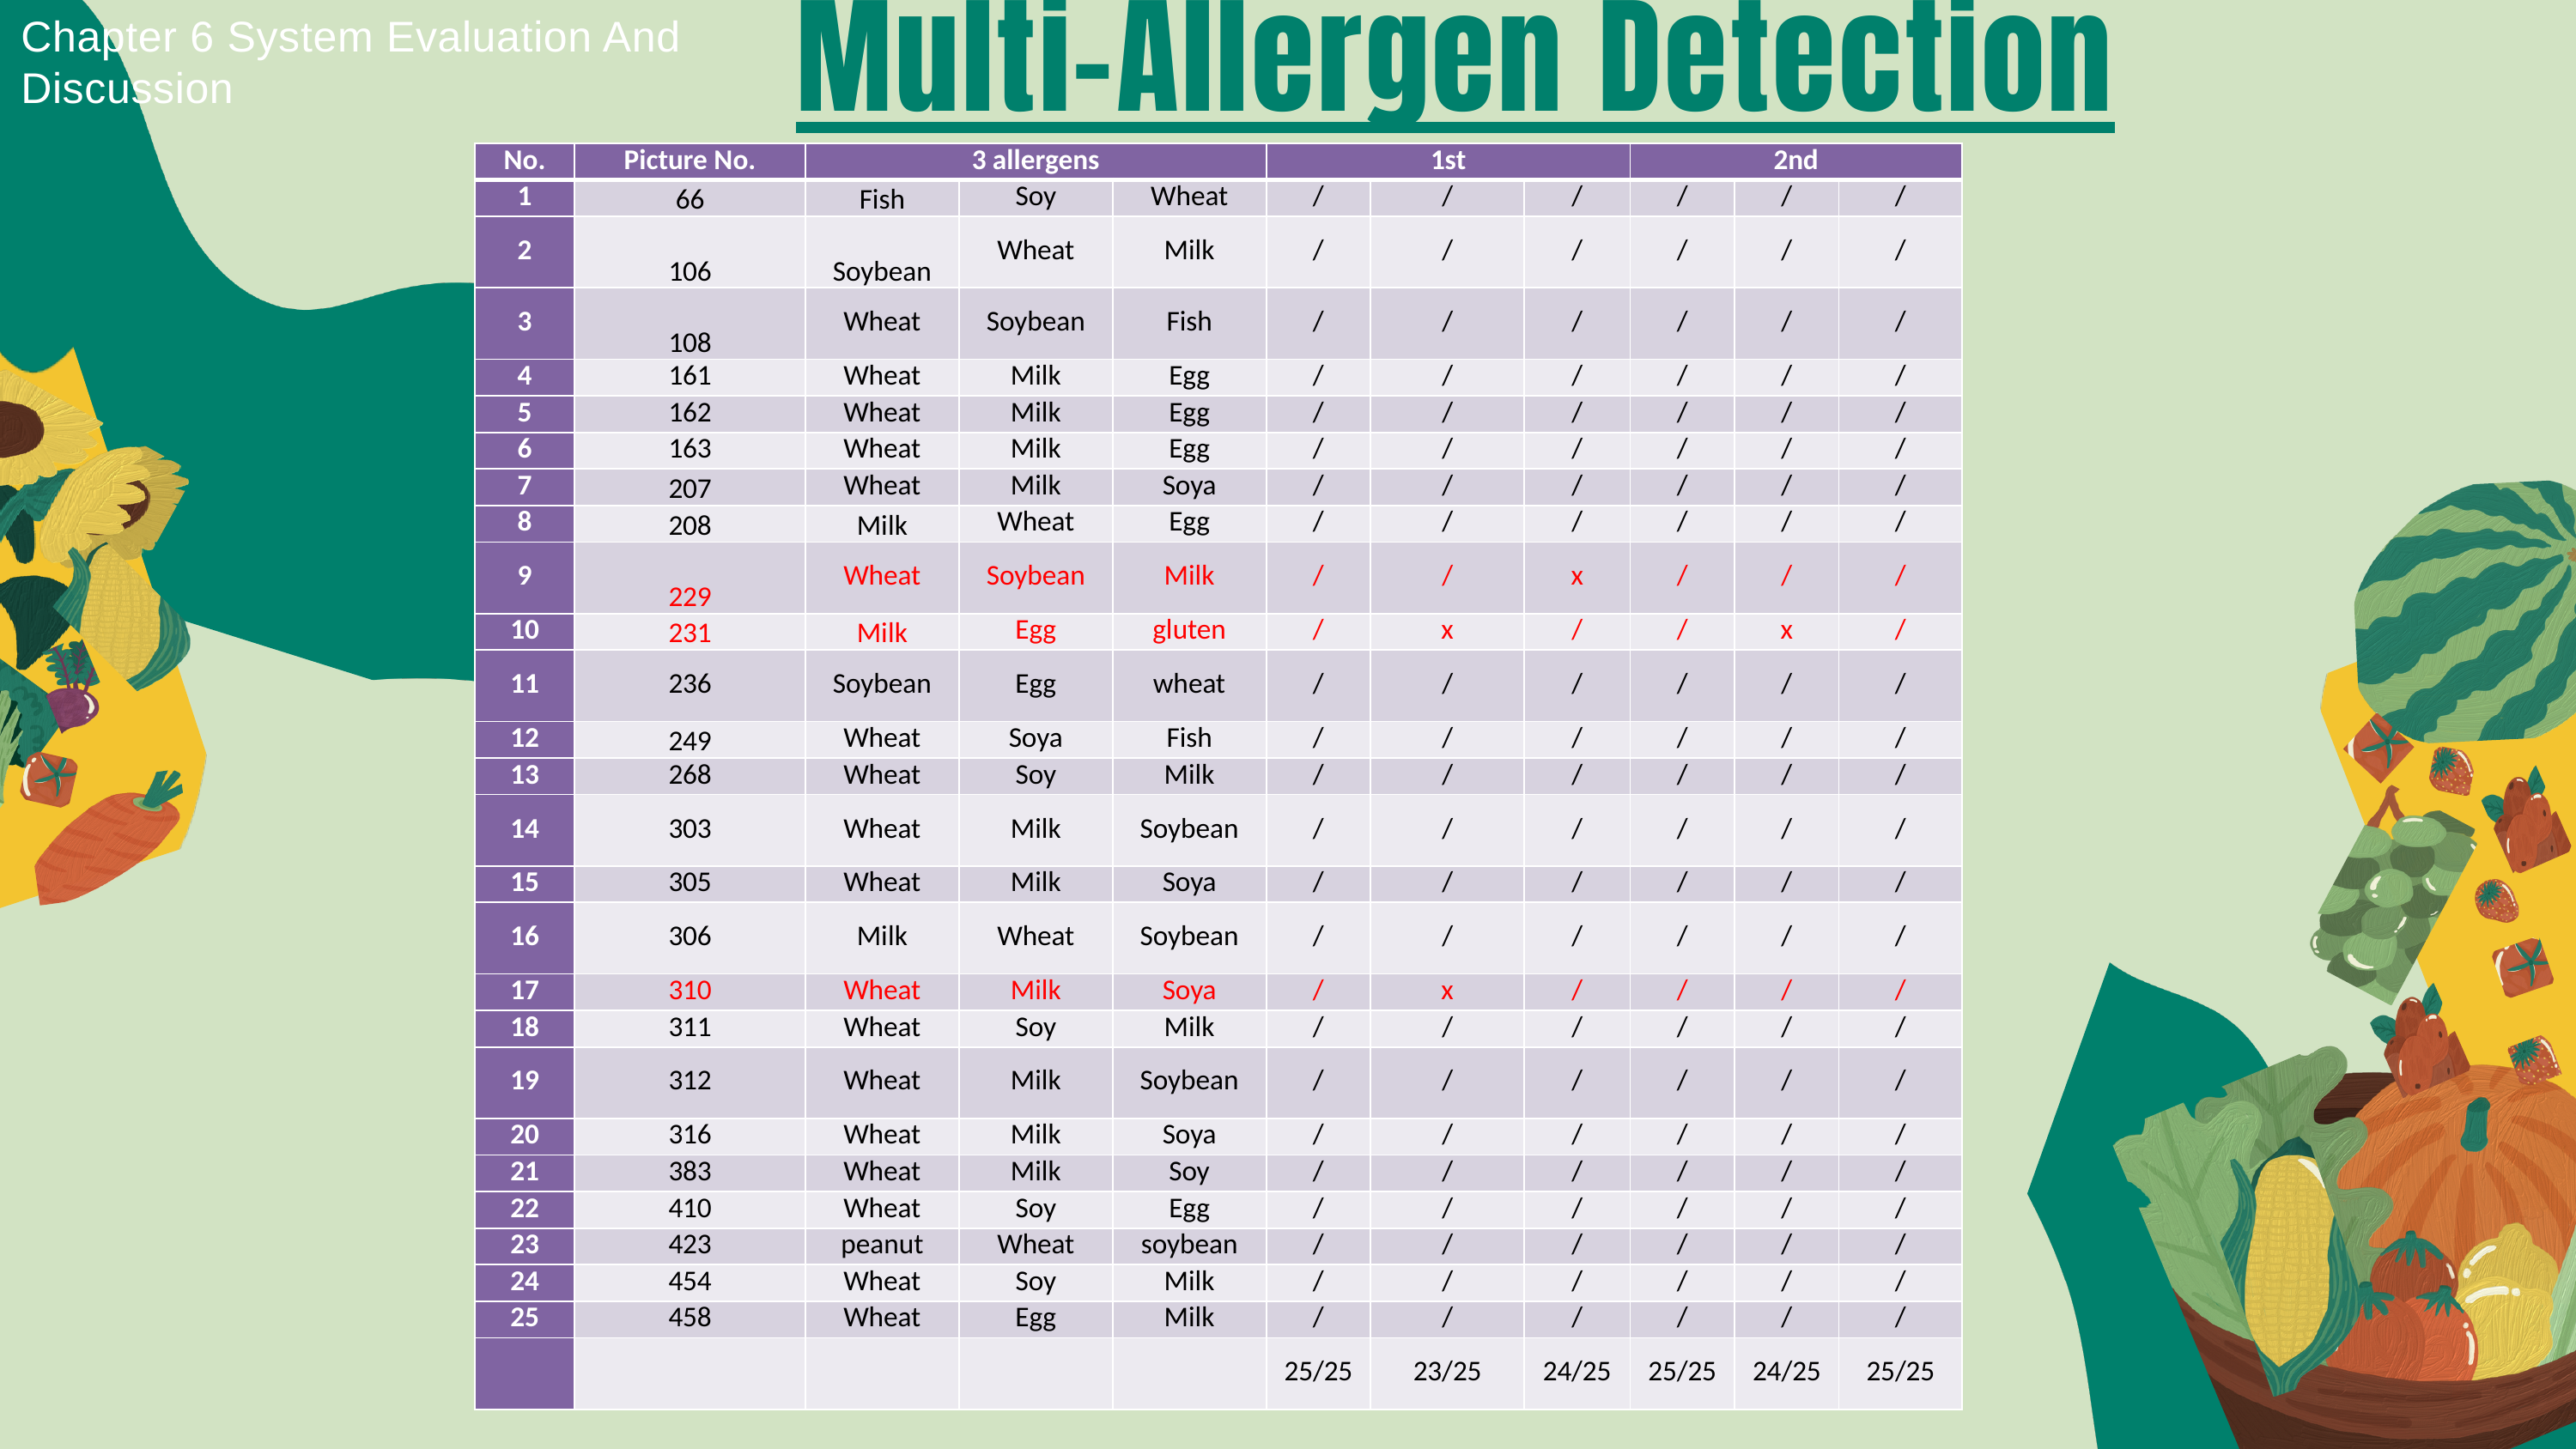

Multi-Allergen Detection
Chapter 6 System Evaluation And Discussion
| No. | Picture No. | 3 allergens |  |  | 1st |  |  | 2nd |  |  |
| --- | --- | --- | --- | --- | --- | --- | --- | --- | --- | --- |
| 1 | 66 | Fish | Soy | Wheat | / | / | / | / | / | / |
| 2 | 106 | Soybean | Wheat | Milk | / | / | / | / | / | / |
| 3 | 108 | Wheat | Soybean | Fish | / | / | / | / | / | / |
| 4 | 161 | Wheat | Milk | Egg | / | / | / | / | / | / |
| 5 | 162 | Wheat | Milk | Egg | / | / | / | / | / | / |
| 6 | 163 | Wheat | Milk | Egg | / | / | / | / | / | / |
| 7 | 207 | Wheat | Milk | Soya | / | / | / | / | / | / |
| 8 | 208 | Milk | Wheat | Egg | / | / | / | / | / | / |
| 9 | 229 | Wheat | Soybean | Milk | / | / | x | / | / | / |
| 10 | 231 | Milk | Egg | gluten | / | x | / | / | x | / |
| 11 | 236 | Soybean | Egg | wheat | / | / | / | / | / | / |
| 12 | 249 | Wheat | Soya | Fish | / | / | / | / | / | / |
| 13 | 268 | Wheat | Soy | Milk | / | / | / | / | / | / |
| 14 | 303 | Wheat | Milk | Soybean | / | / | / | / | / | / |
| 15 | 305 | Wheat | Milk | Soya | / | / | / | / | / | / |
| 16 | 306 | Milk | Wheat | Soybean | / | / | / | / | / | / |
| 17 | 310 | Wheat | Milk | Soya | / | x | / | / | / | / |
| 18 | 311 | Wheat | Soy | Milk | / | / | / | / | / | / |
| 19 | 312 | Wheat | Milk | Soybean | / | / | / | / | / | / |
| 20 | 316 | Wheat | Milk | Soya | / | / | / | / | / | / |
| 21 | 383 | Wheat | Milk | Soy | / | / | / | / | / | / |
| 22 | 410 | Wheat | Soy | Egg | / | / | / | / | / | / |
| 23 | 423 | peanut | Wheat | soybean | / | / | / | / | / | / |
| 24 | 454 | Wheat | Soy | Milk | / | / | / | / | / | / |
| 25 | 458 | Wheat | Egg | Milk | / | / | / | / | / | / |
|  |  |  |  |  | 25/25 | 23/25 | 24/25 | 25/25 | 24/25 | 25/25 |